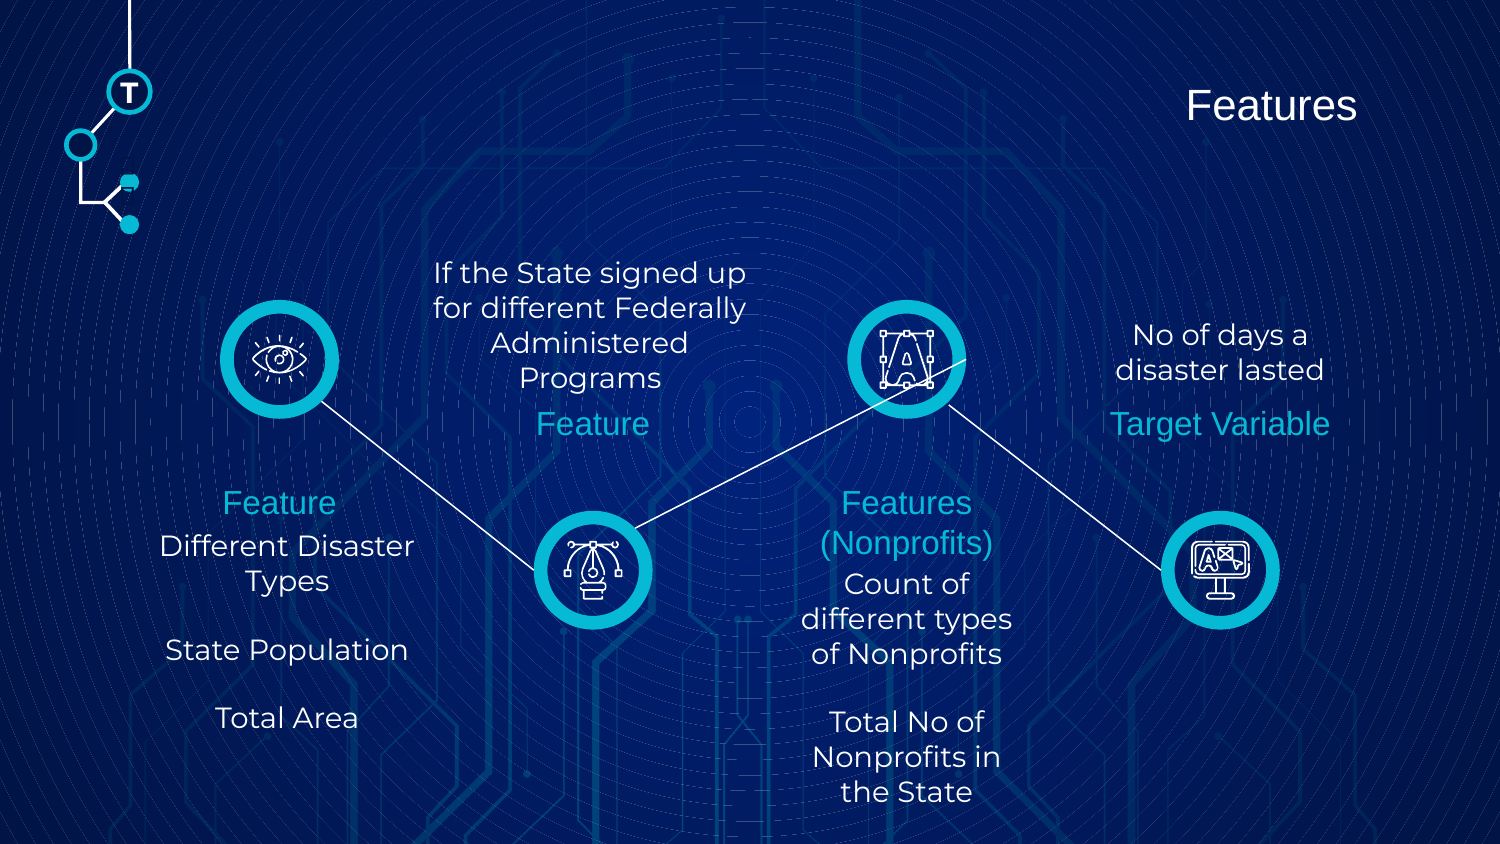

# Features
T

🠺

🠺
If the State signed up for different Federally Administered Programs

No of days a disaster lasted

Feature
Target Variable
Feature
Features (Nonprofits)

Different Disaster Types
State Population
Total Area

Count of different types of Nonprofits
Total No of Nonprofits in the State